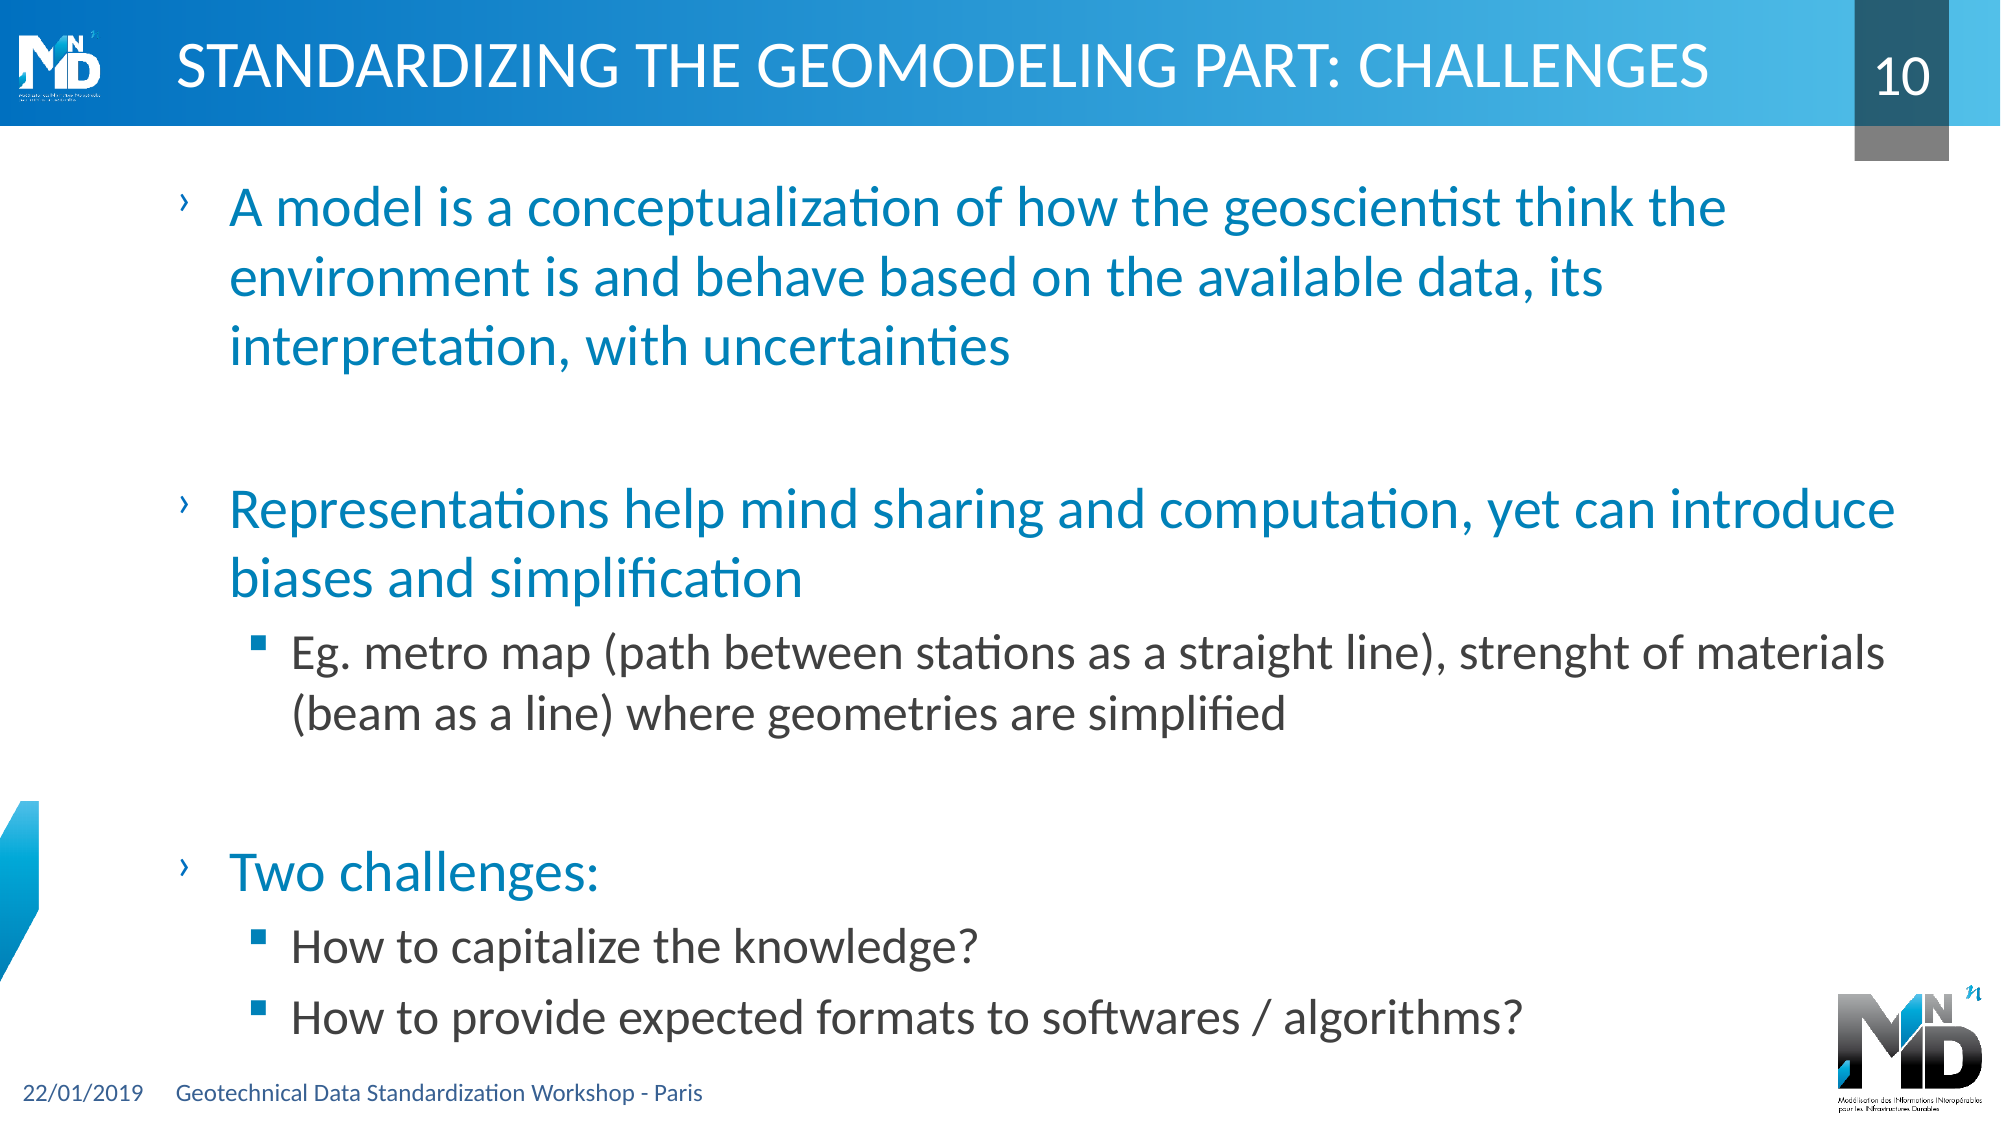

10
# Standardizing the geomodeling part: challenges
A model is a conceptualization of how the geoscientist think the environment is and behave based on the available data, its interpretation, with uncertainties

Representations help mind sharing and computation, yet can introduce biases and simplification
Eg. metro map (path between stations as a straight line), strenght of materials (beam as a line) where geometries are simplified

Two challenges:
How to capitalize the knowledge?
How to provide expected formats to softwares / algorithms?
22/01/2019
Geotechnical Data Standardization Workshop - Paris